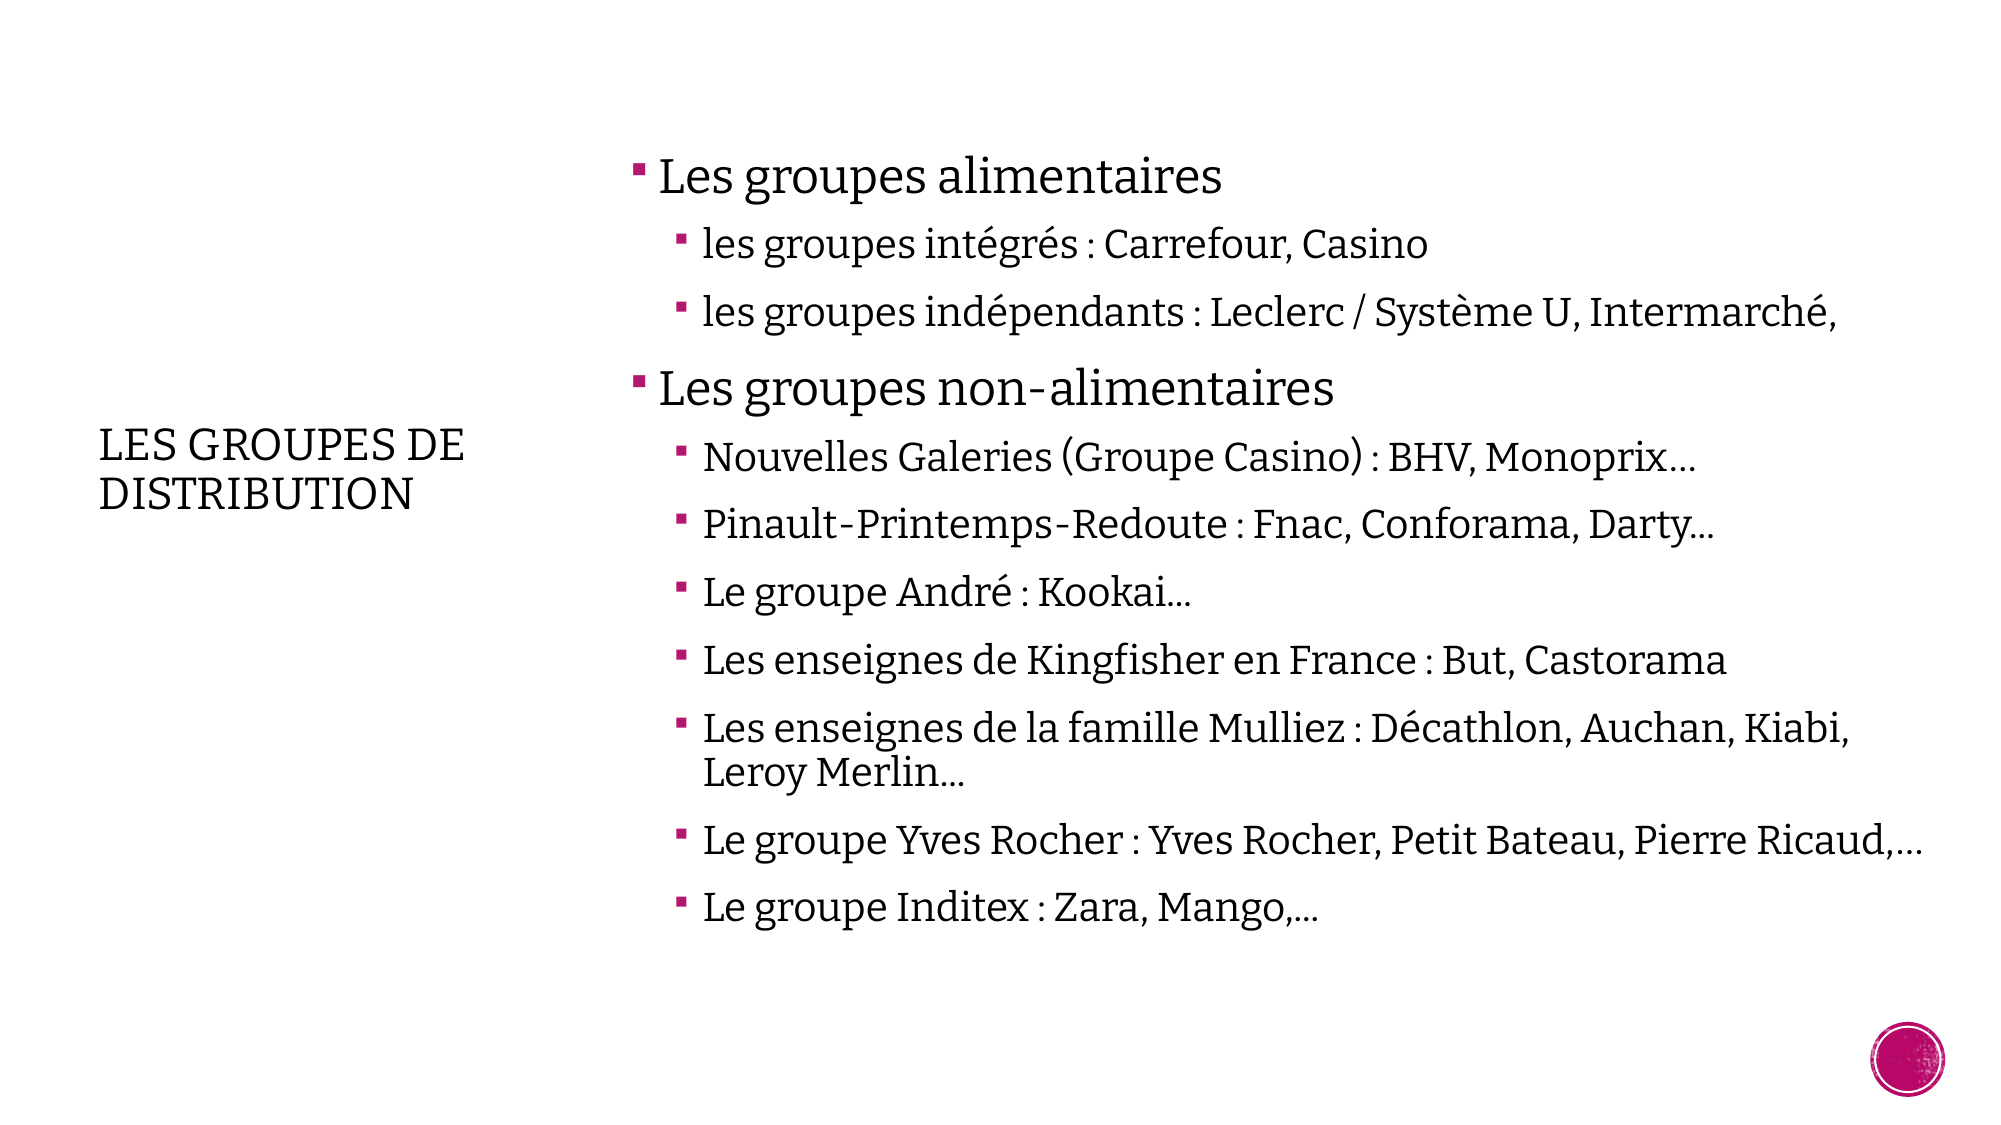

Les groupes alimentaires
les groupes intégrés : Carrefour, Casino
les groupes indépendants : Leclerc / Système U, Intermarché,
Les groupes non-alimentaires
Nouvelles Galeries (Groupe Casino) : BHV, Monoprix…
Pinault-Printemps-Redoute : Fnac, Conforama, Darty...
Le groupe André : Kookai...
Les enseignes de Kingfisher en France : But, Castorama
Les enseignes de la famille Mulliez : Décathlon, Auchan, Kiabi, Leroy Merlin...
Le groupe Yves Rocher : Yves Rocher, Petit Bateau, Pierre Ricaud,…
Le groupe Inditex : Zara, Mango,...
# Les groupes de distribution